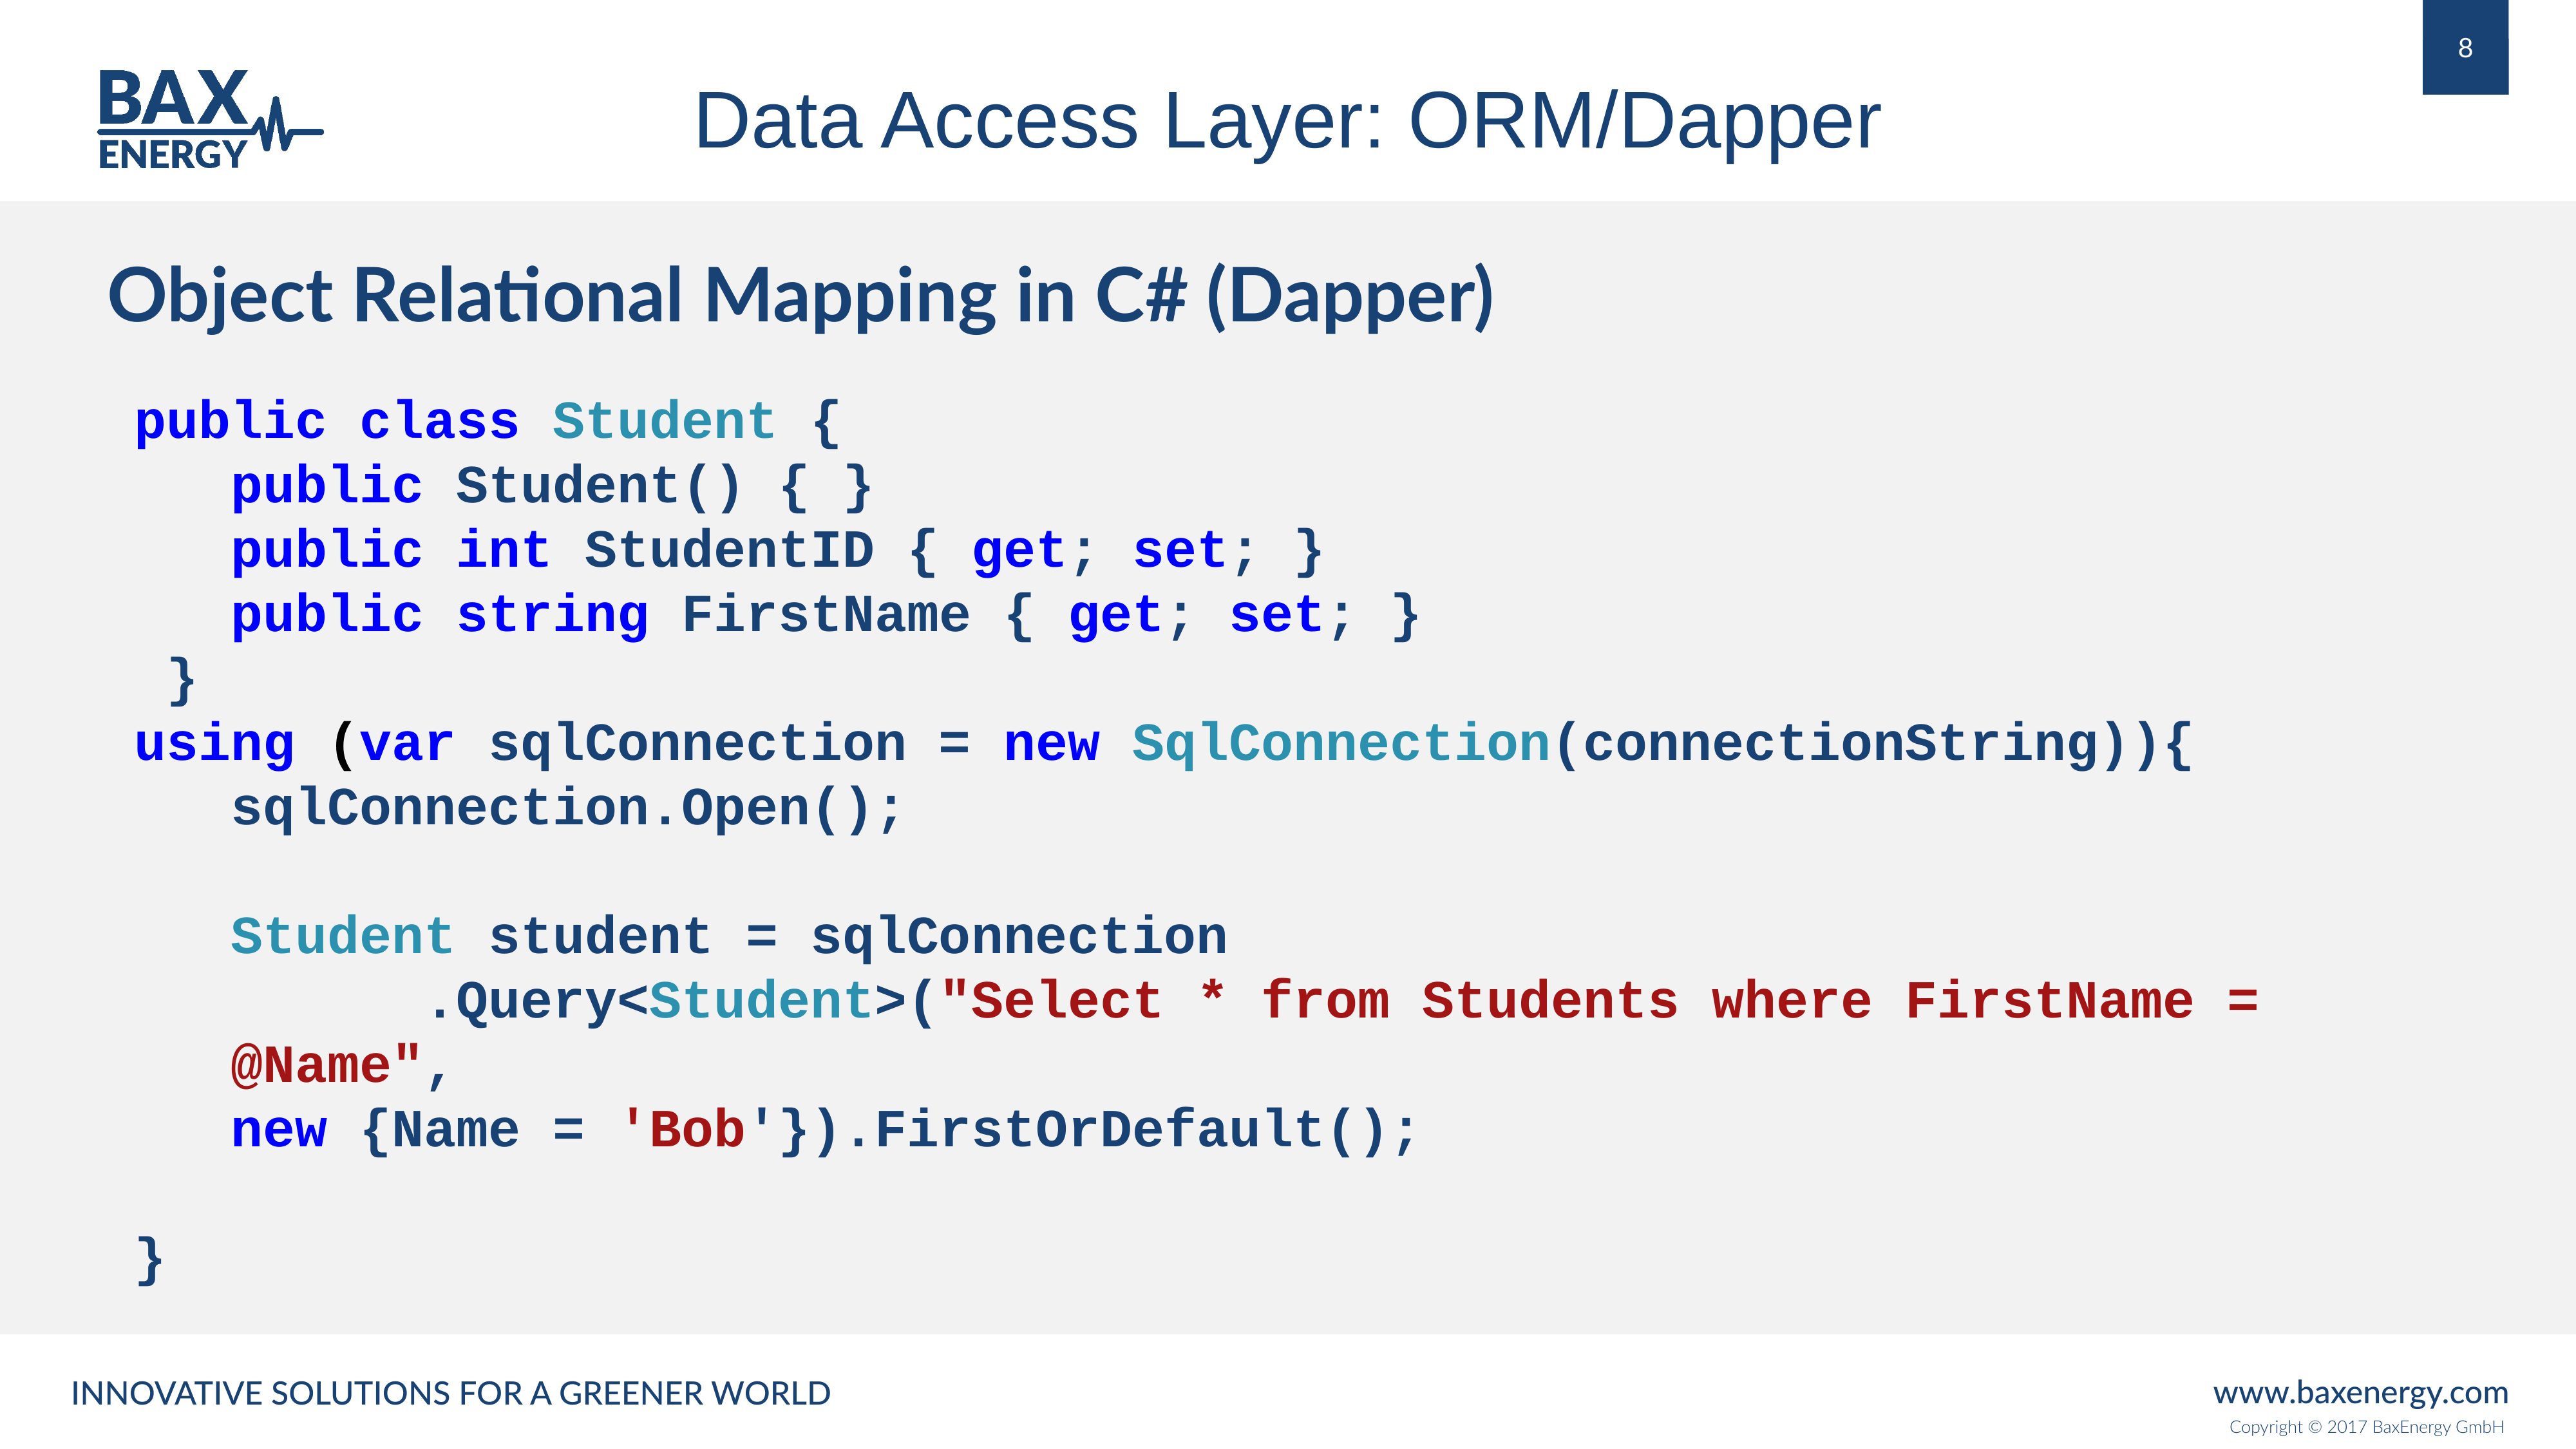

Data Access Layer: ORM/Dapper
Object Relational Mapping in C# (Dapper)
public class Student {
public Student() { }
public int StudentID { get; set; }
public string FirstName { get; set; }
 }
using (var sqlConnection = new SqlConnection(connectionString)){
sqlConnection.Open();
Student student = sqlConnection
		.Query<Student>("Select * from Students where FirstName = @Name",
new {Name = 'Bob'}).FirstOrDefault();

}